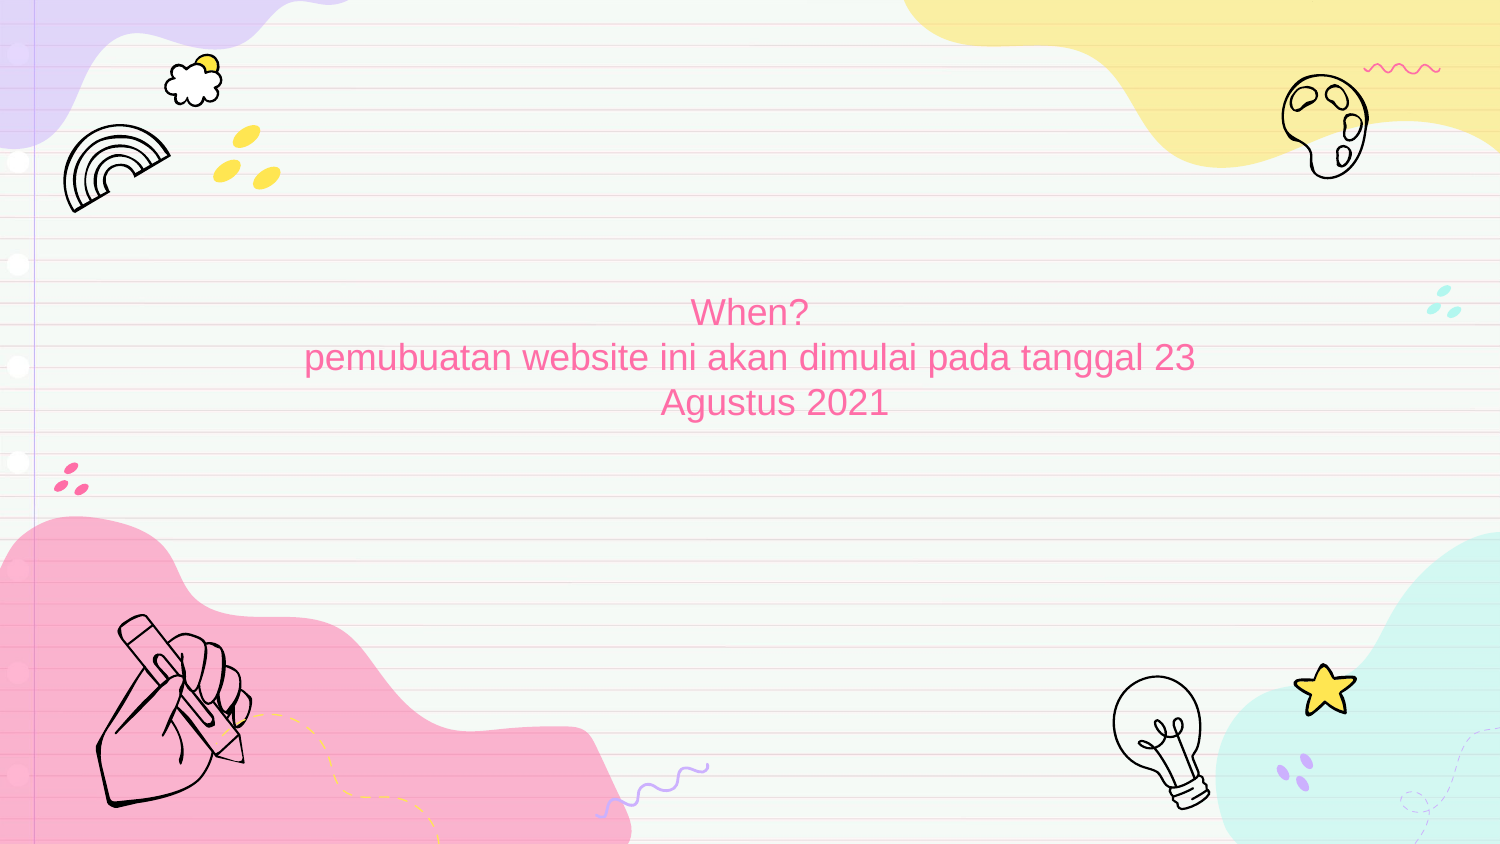

When?
pemubuatan website ini akan dimulai pada tanggal 23 Agustus 2021